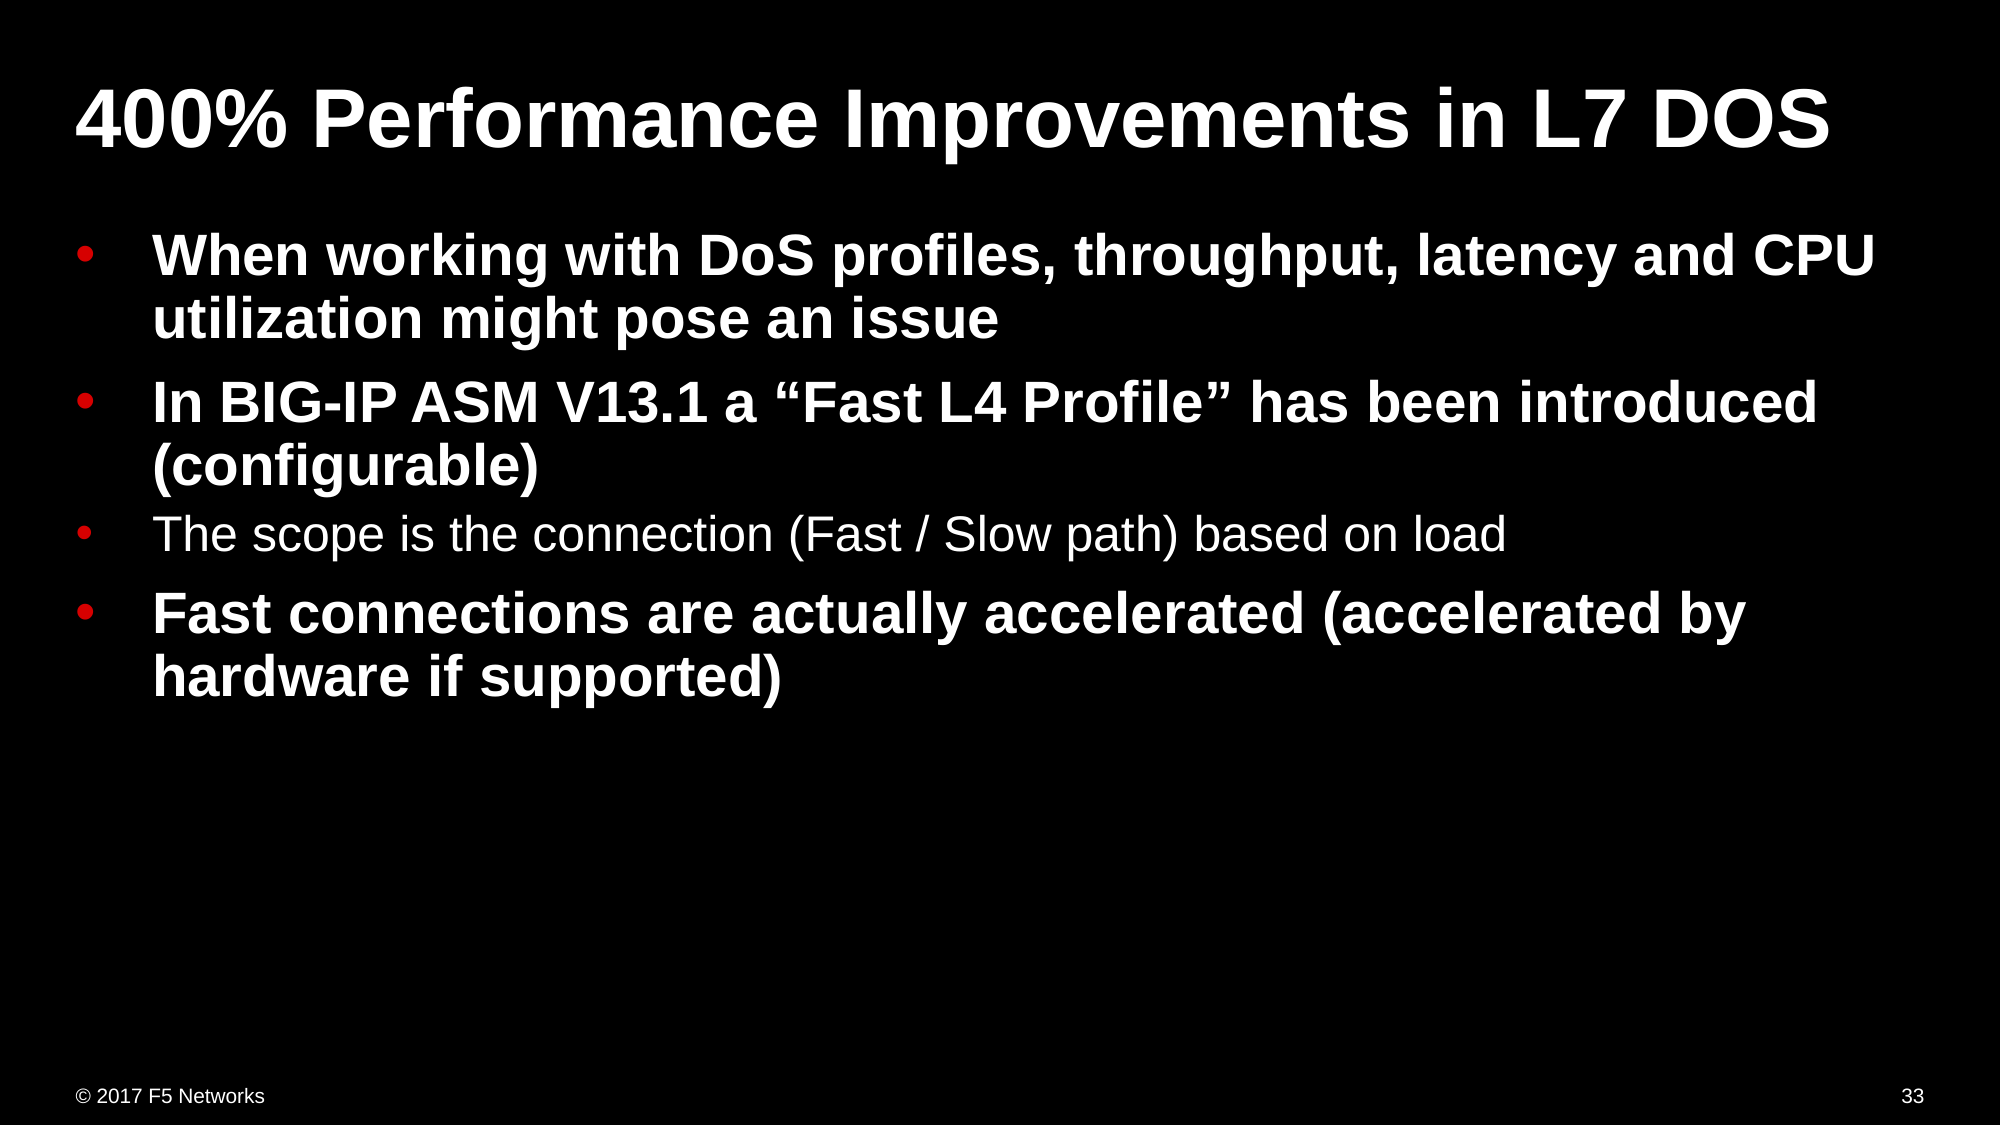

# 400% Performance Improvements in L7 DOS
When working with DoS profiles, throughput, latency and CPU utilization might pose an issue
In BIG-IP ASM V13.1 a “Fast L4 Profile” has been introduced (configurable)
The scope is the connection (Fast / Slow path) based on load
Fast connections are actually accelerated (accelerated by hardware if supported)
33
© 2017 F5 Networks